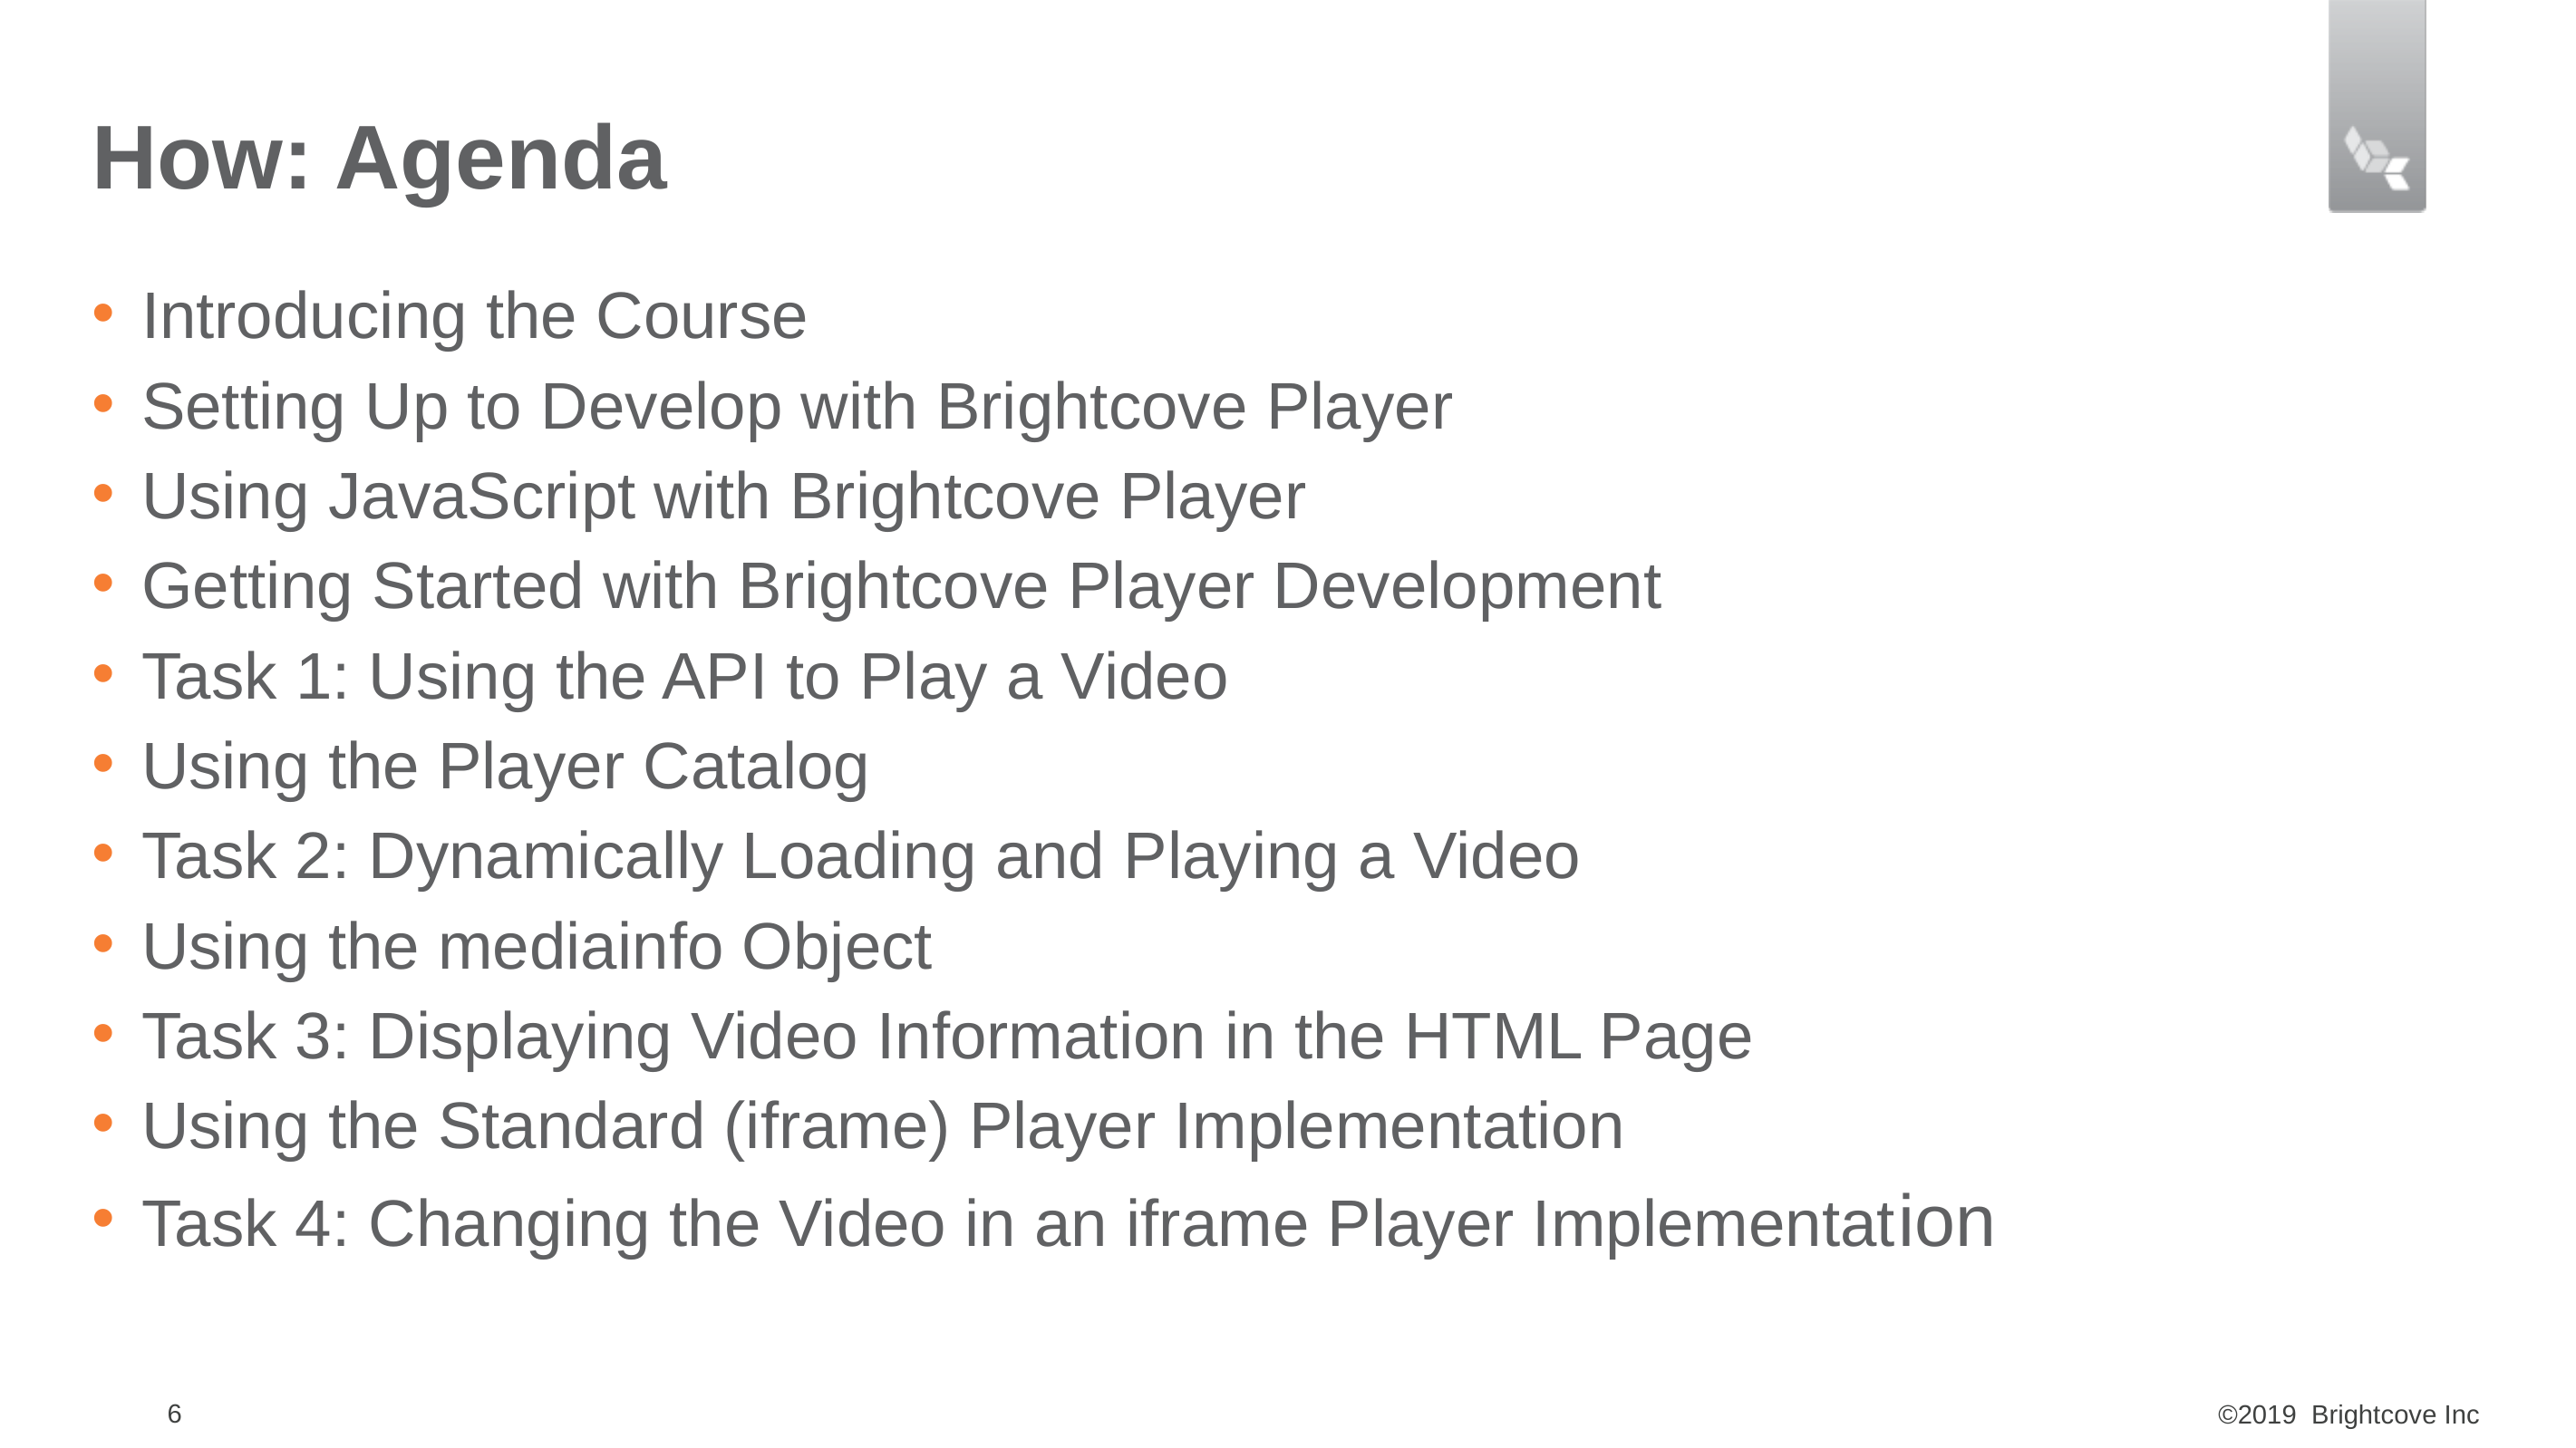

# How: Agenda
Introducing the Course
Setting Up to Develop with Brightcove Player
Using JavaScript with Brightcove Player
Getting Started with Brightcove Player Development
Task 1: Using the API to Play a Video
Using the Player Catalog
Task 2: Dynamically Loading and Playing a Video
Using the mediainfo Object
Task 3: Displaying Video Information in the HTML Page
Using the Standard (iframe) Player Implementation
Task 4: Changing the Video in an iframe Player Implementation
6